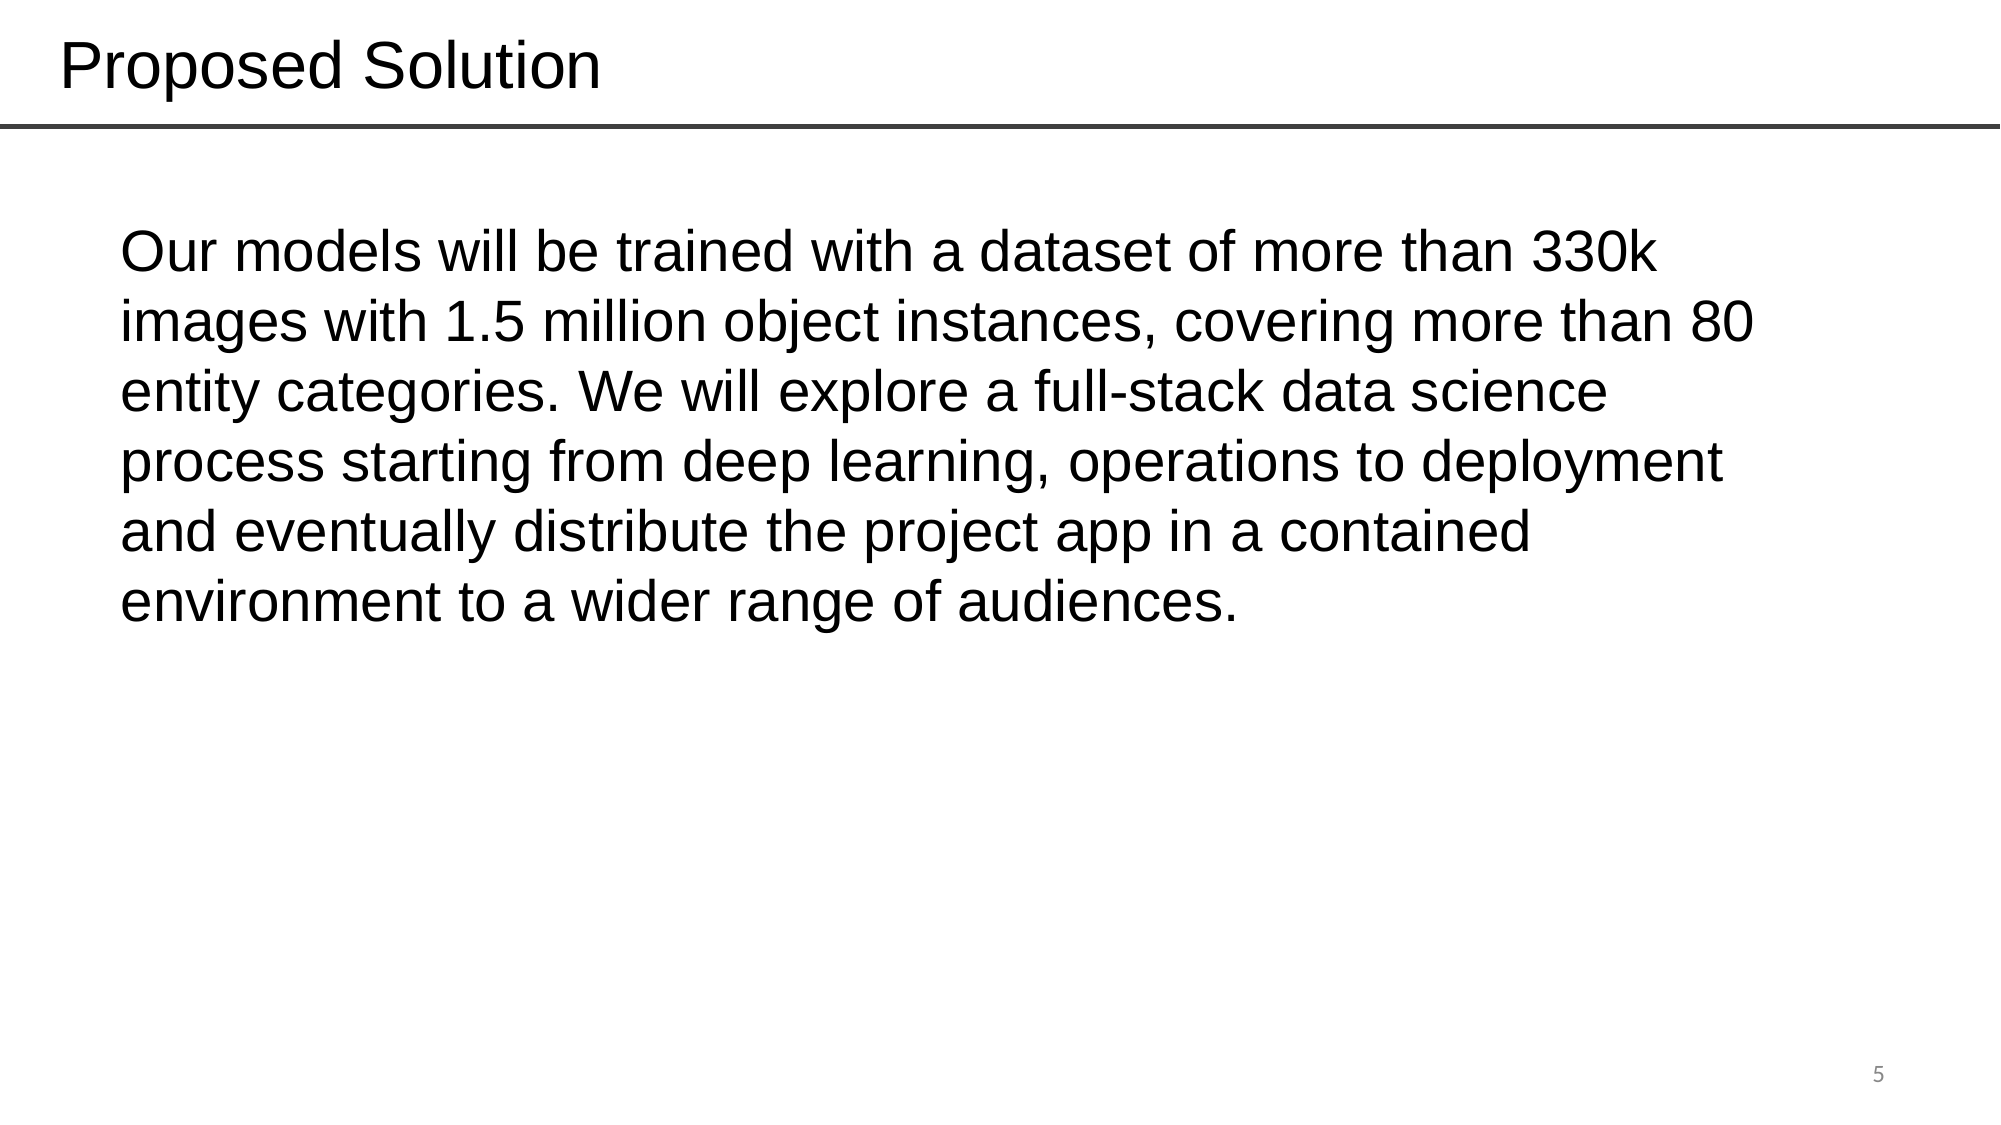

# Proposed Solution

Our models will be trained with a dataset of more than 330k images with 1.5 million object instances, covering more than 80 entity categories. We will explore a full-stack data science process starting from deep learning, operations to deployment and eventually distribute the project app in a contained environment to a wider range of audiences.

5